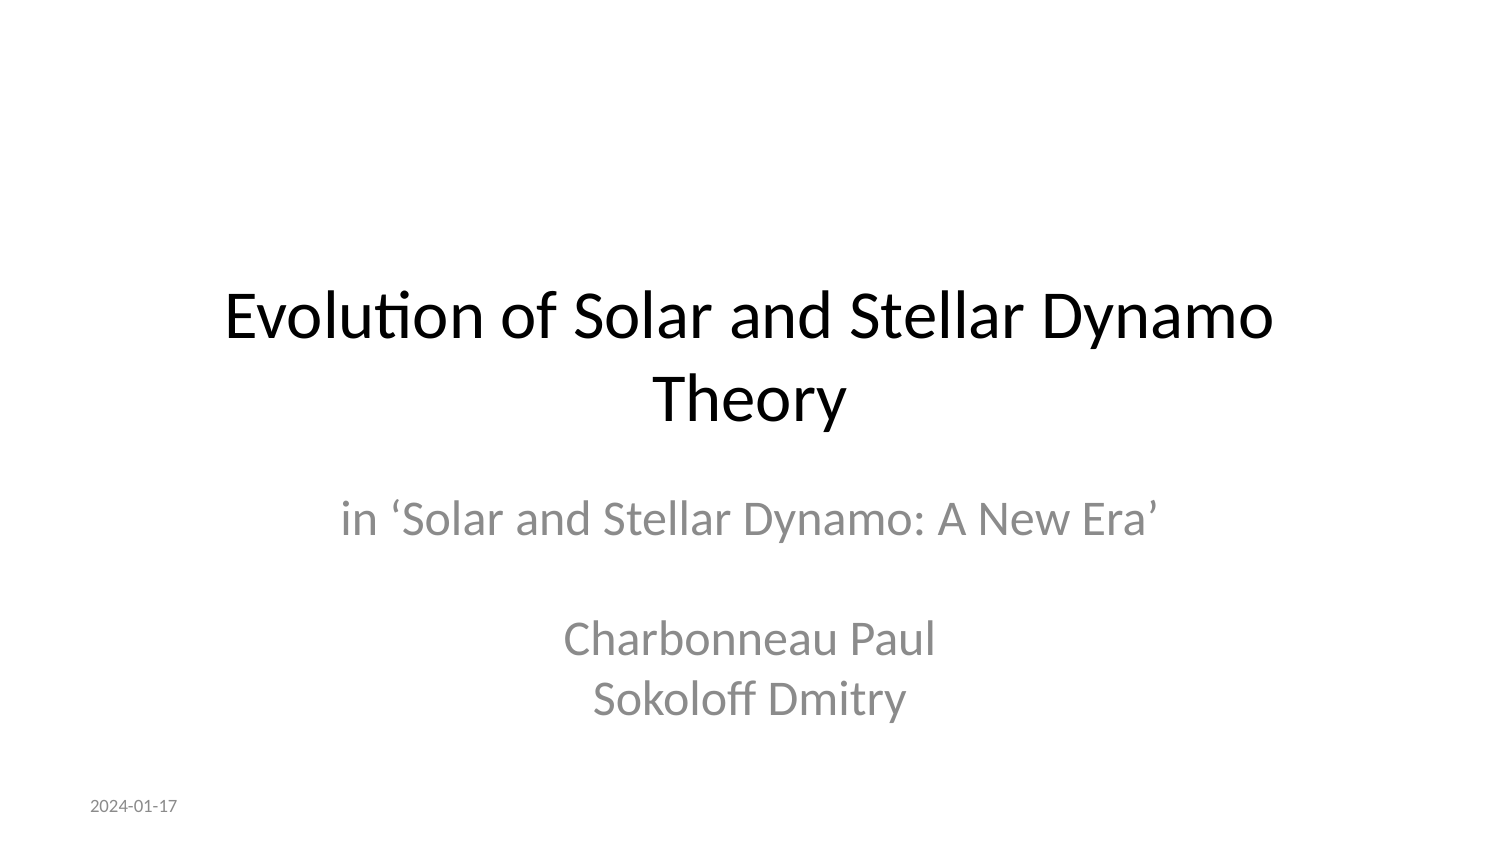

# Evolution of Solar and Stellar Dynamo Theory
in ‘Solar and Stellar Dynamo: A New Era’
Charbonneau Paul
Sokoloff Dmitry
2024-01-17